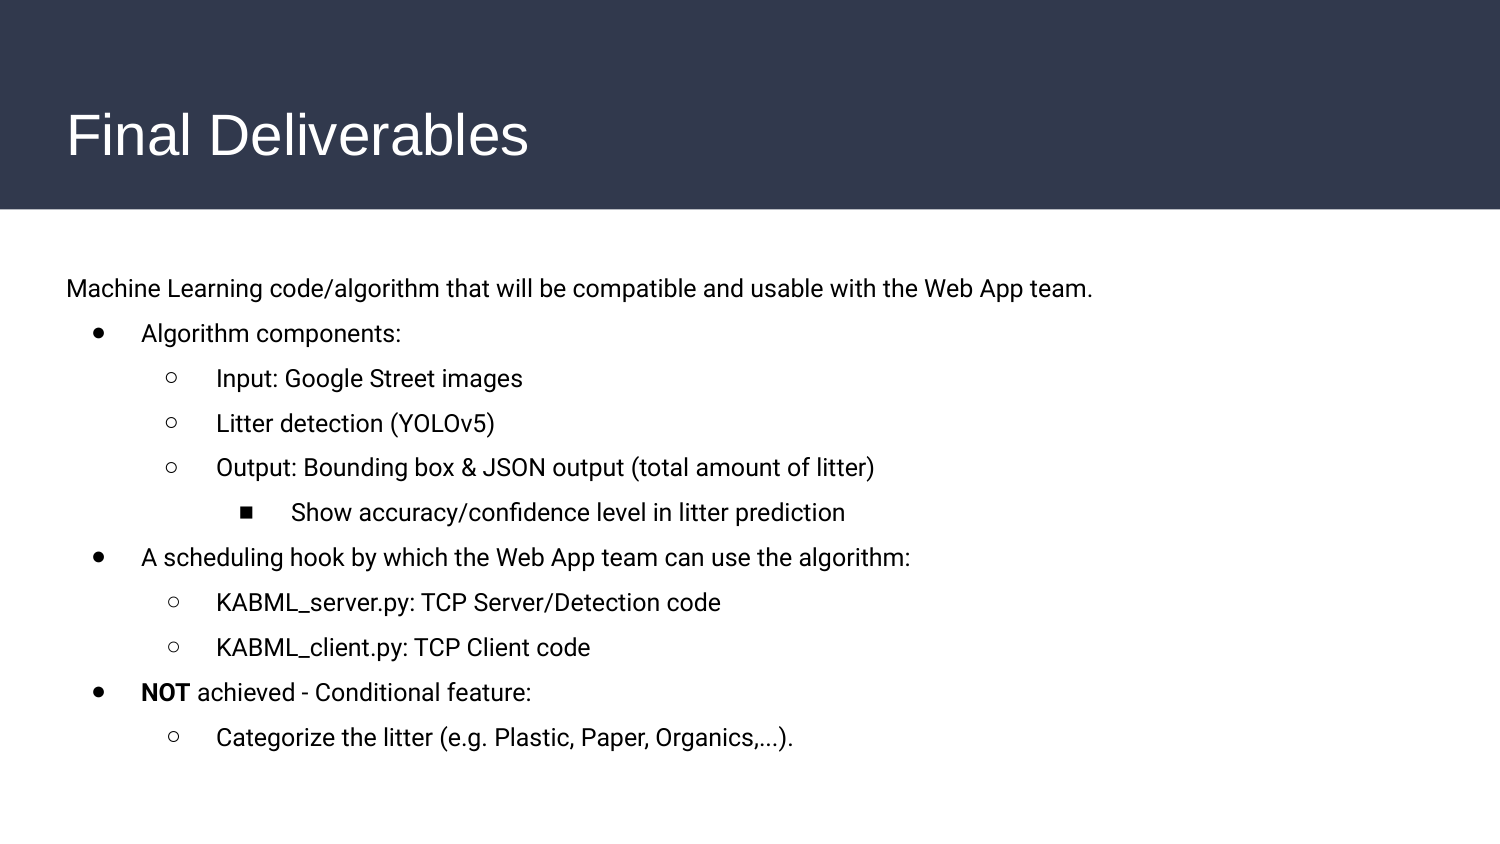

# Final Deliverables
Machine Learning code/algorithm that will be compatible and usable with the Web App team.
Algorithm components:
Input: Google Street images
Litter detection (YOLOv5)
Output: Bounding box & JSON output (total amount of litter)
Show accuracy/confidence level in litter prediction
A scheduling hook by which the Web App team can use the algorithm:
KABML_server.py: TCP Server/Detection code
KABML_client.py: TCP Client code
NOT achieved - Conditional feature:
Categorize the litter (e.g. Plastic, Paper, Organics,...).